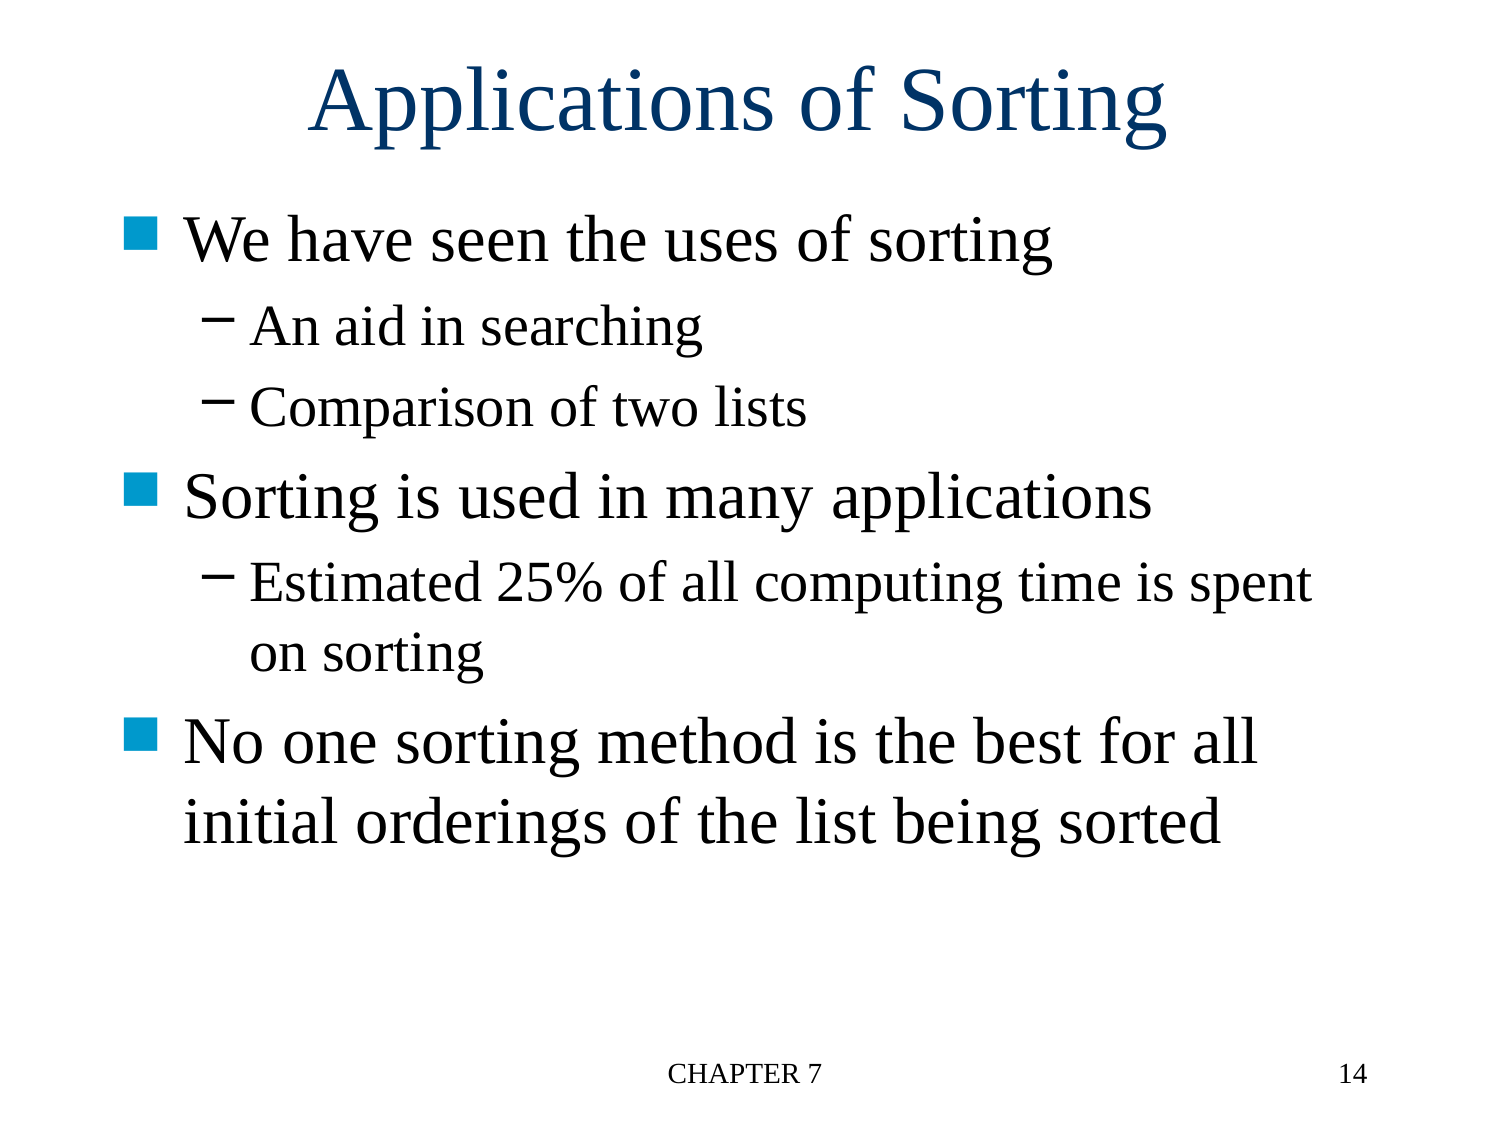

# Applications of Sorting
We have seen the uses of sorting
An aid in searching
Comparison of two lists
Sorting is used in many applications
Estimated 25% of all computing time is spent on sorting
No one sorting method is the best for all initial orderings of the list being sorted

CHAPTER 7
14